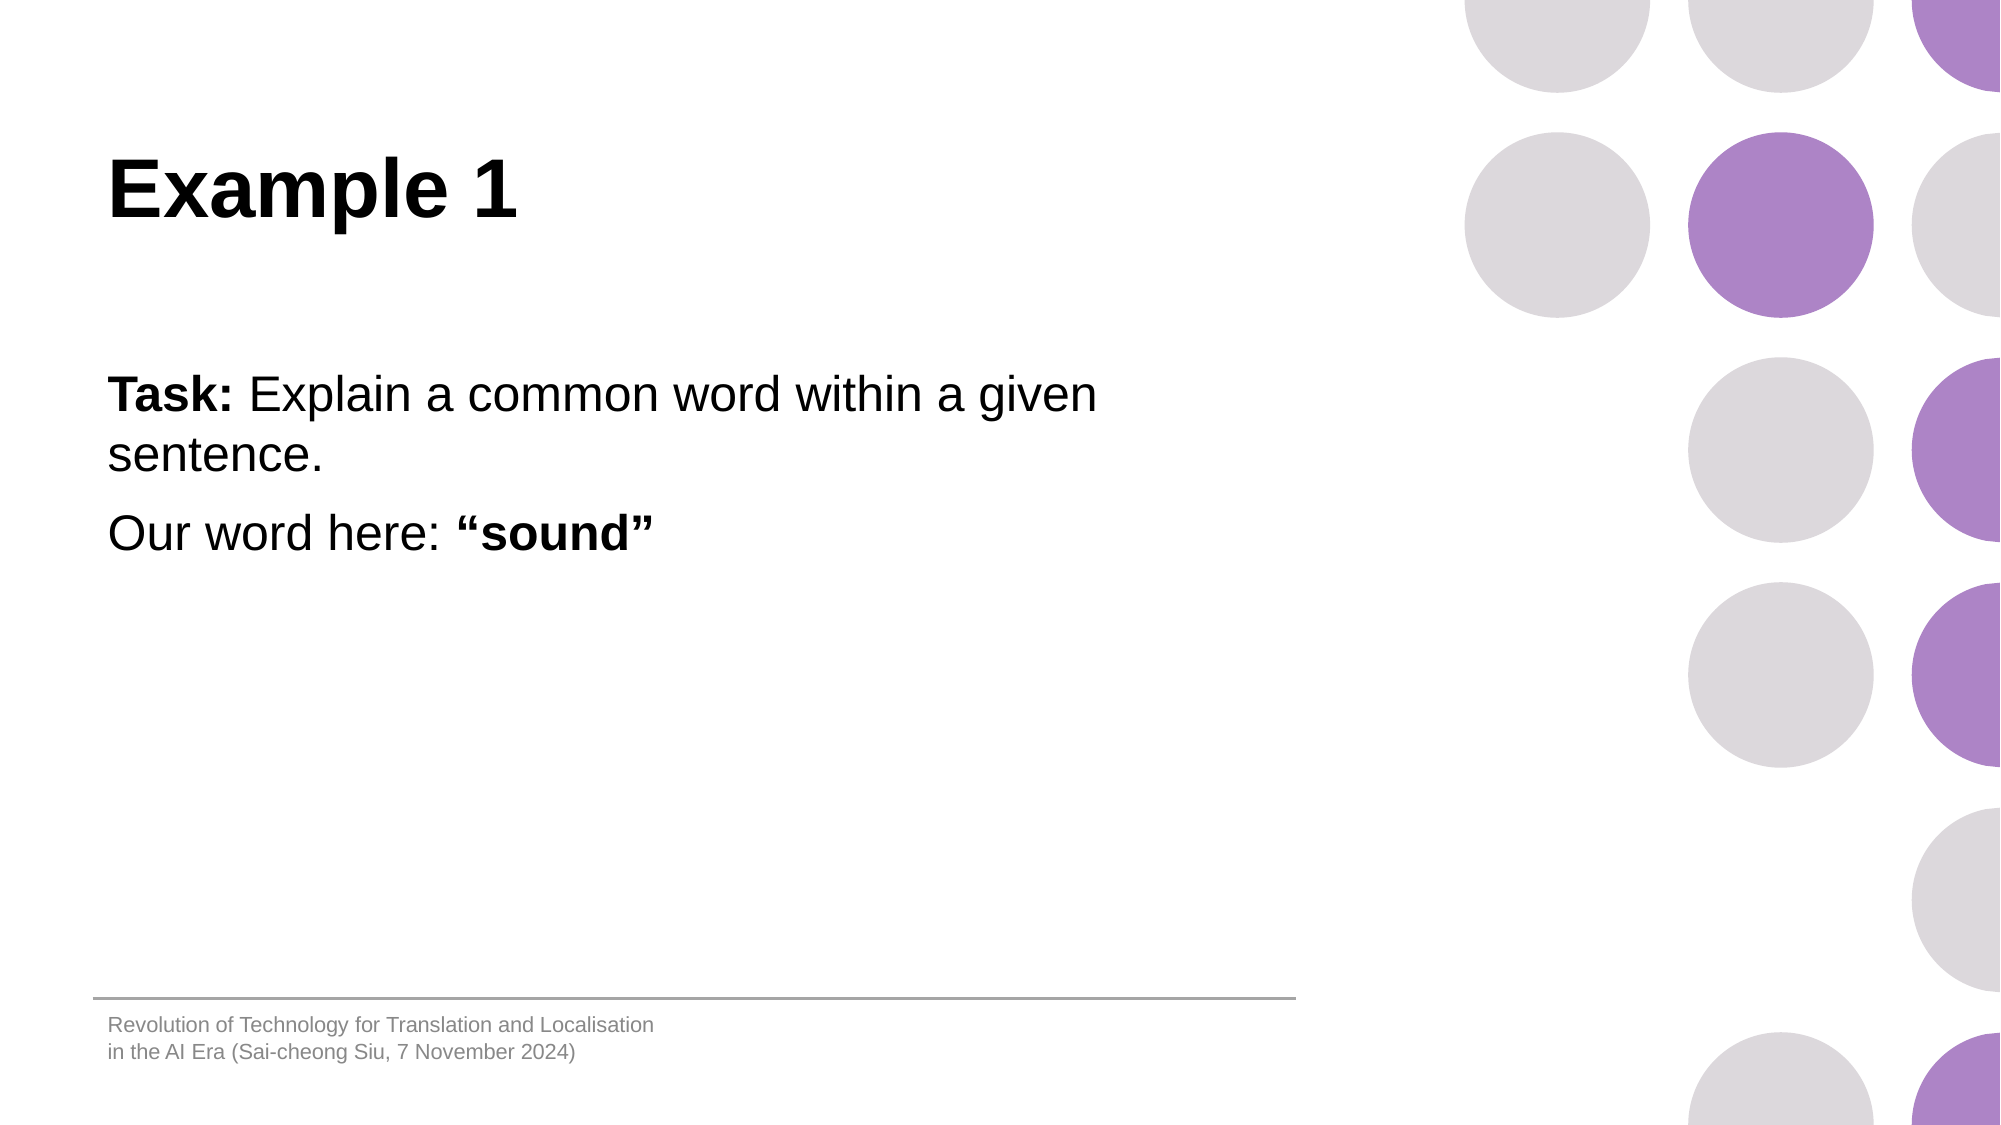

# Example 1
Task: Explain a common word within a given sentence.
Our word here: “sound”
Revolution of Technology for Translation and Localisation in the AI Era (Sai-cheong Siu, 7 November 2024)